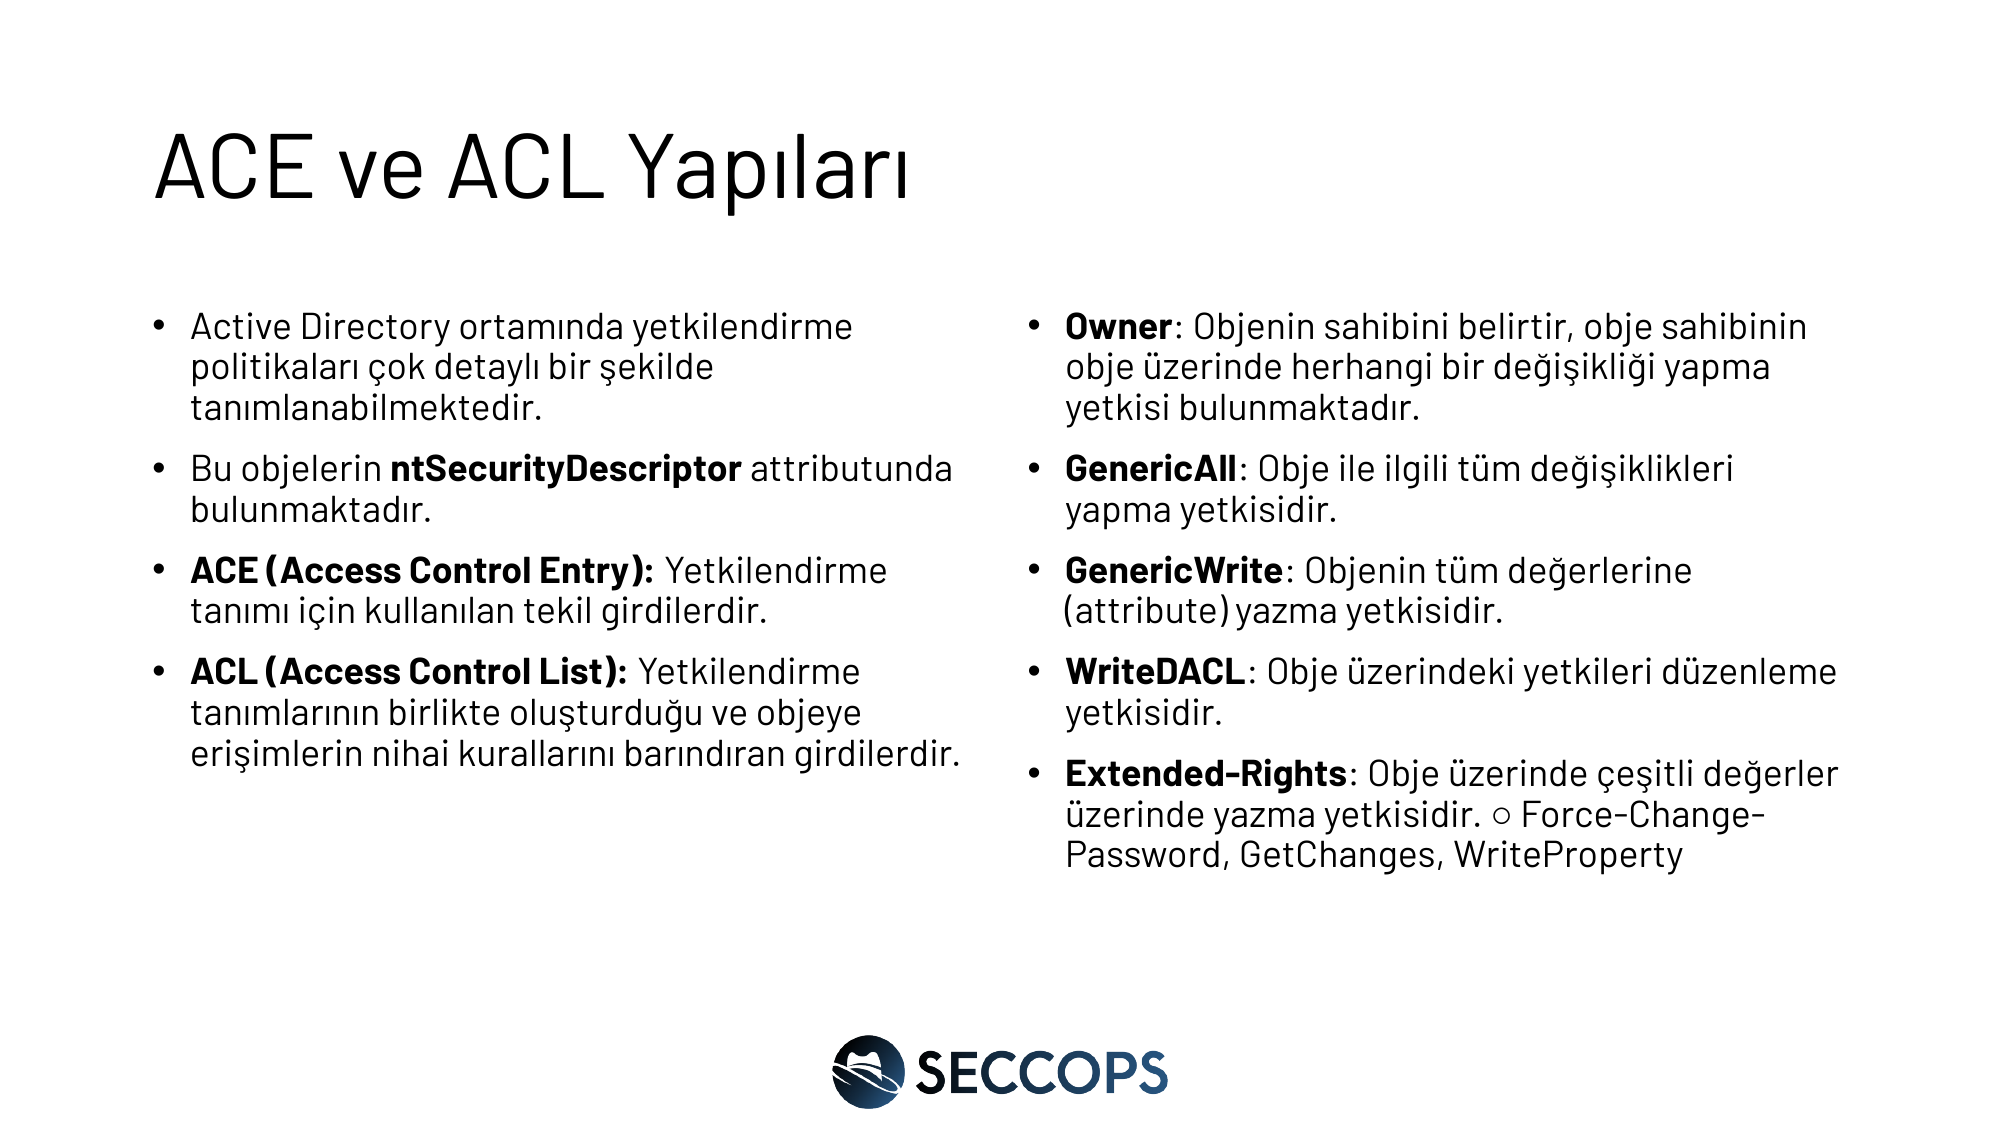

# ACE ve ACL Yapıları
Active Directory ortamında yetkilendirme politikaları çok detaylı bir şekilde tanımlanabilmektedir.
Bu objelerin ntSecurityDescriptor attributunda bulunmaktadır.
ACE (Access Control Entry): Yetkilendirme tanımı için kullanılan tekil girdilerdir.
ACL (Access Control List): Yetkilendirme tanımlarının birlikte oluşturduğu ve objeye erişimlerin nihai kurallarını barındıran girdilerdir.
Owner: Objenin sahibini belirtir, obje sahibinin obje üzerinde herhangi bir değişikliği yapma yetkisi bulunmaktadır.
GenericAll: Obje ile ilgili tüm değişiklikleri yapma yetkisidir.
GenericWrite: Objenin tüm değerlerine (attribute) yazma yetkisidir.
WriteDACL: Obje üzerindeki yetkileri düzenleme yetkisidir.
Extended-Rights: Obje üzerinde çeşitli değerler üzerinde yazma yetkisidir. ○ Force-Change-Password, GetChanges, WriteProperty